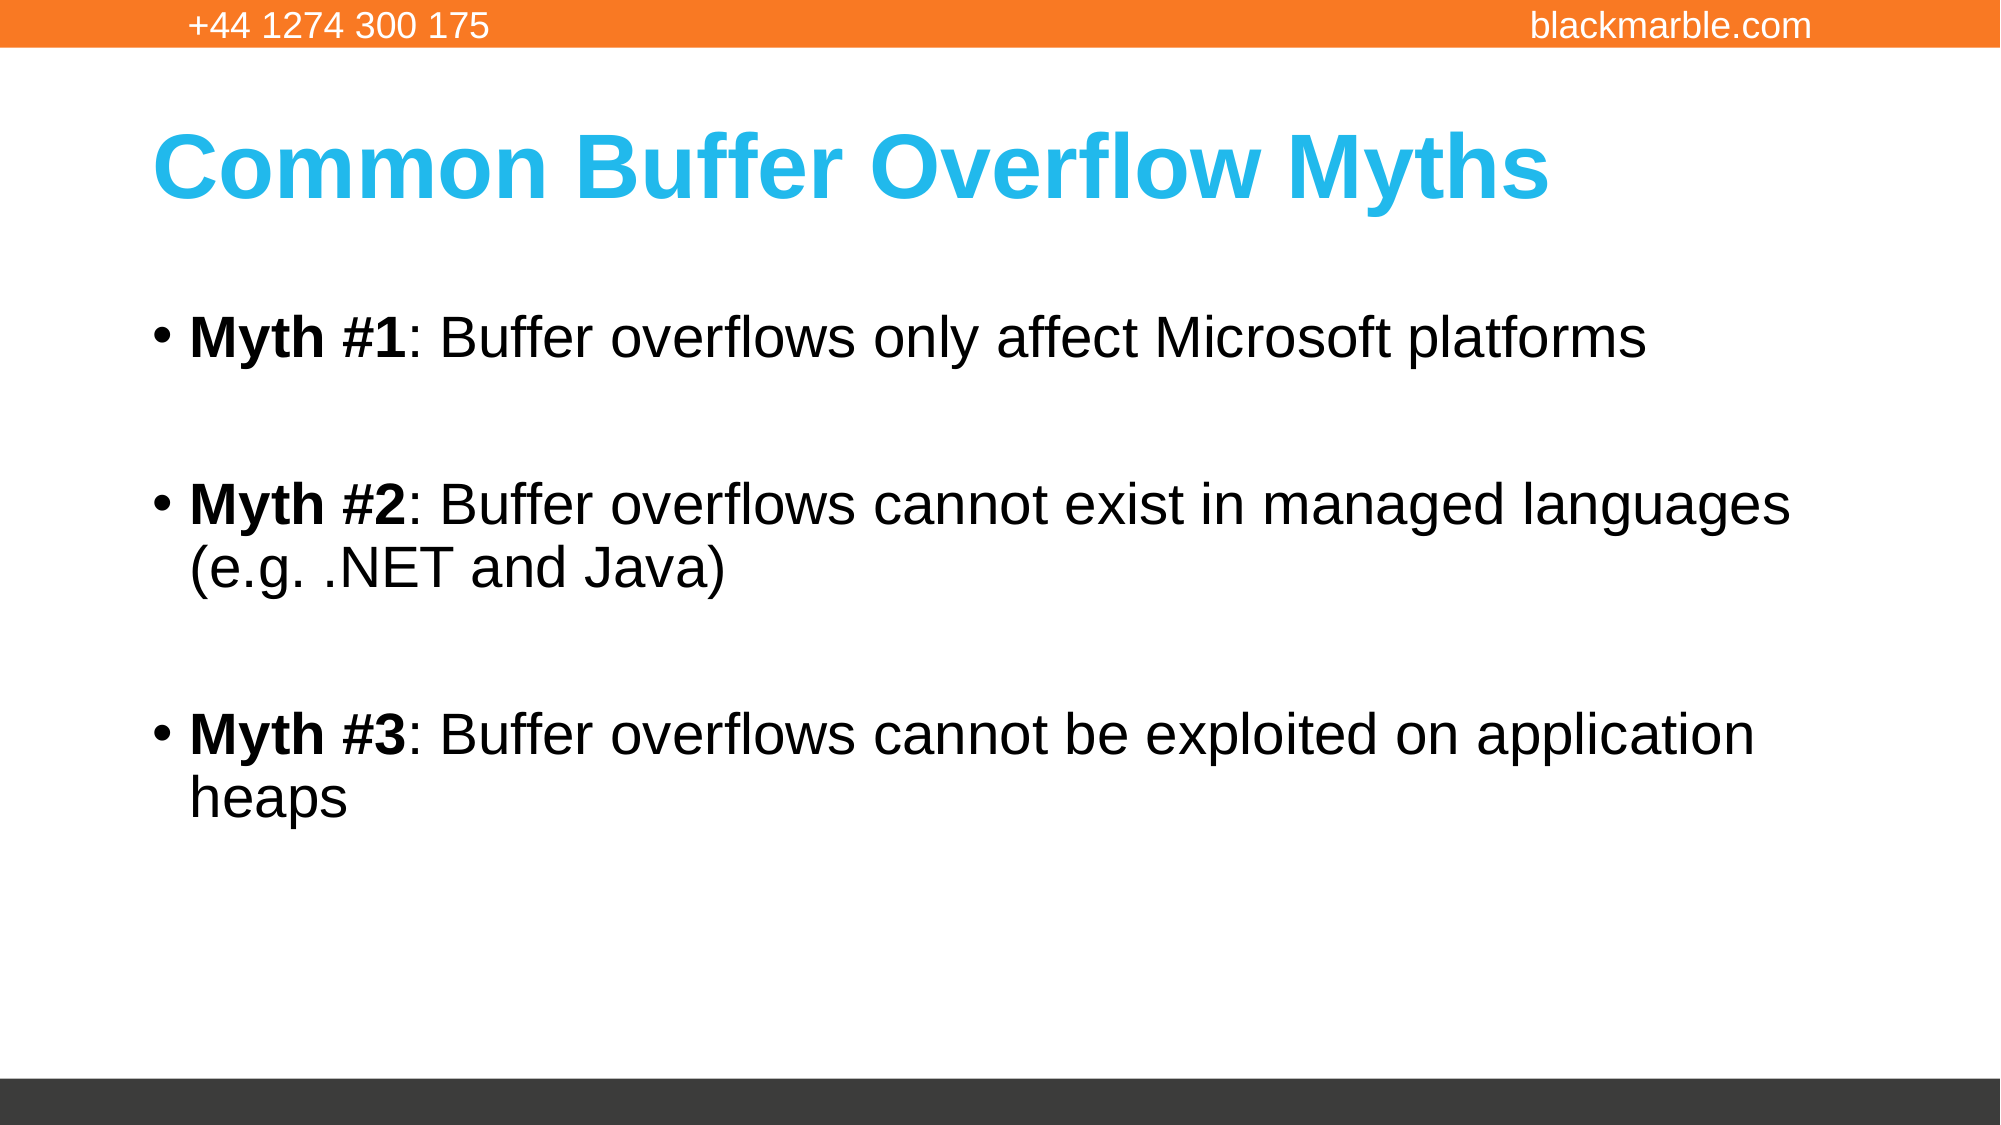

# Common Buffer Overflow Myths
Myth #1: Buffer overflows only affect Microsoft platforms

Myth #2: Buffer overflows cannot exist in managed languages (e.g. .NET and Java)

Myth #3: Buffer overflows cannot be exploited on application heaps